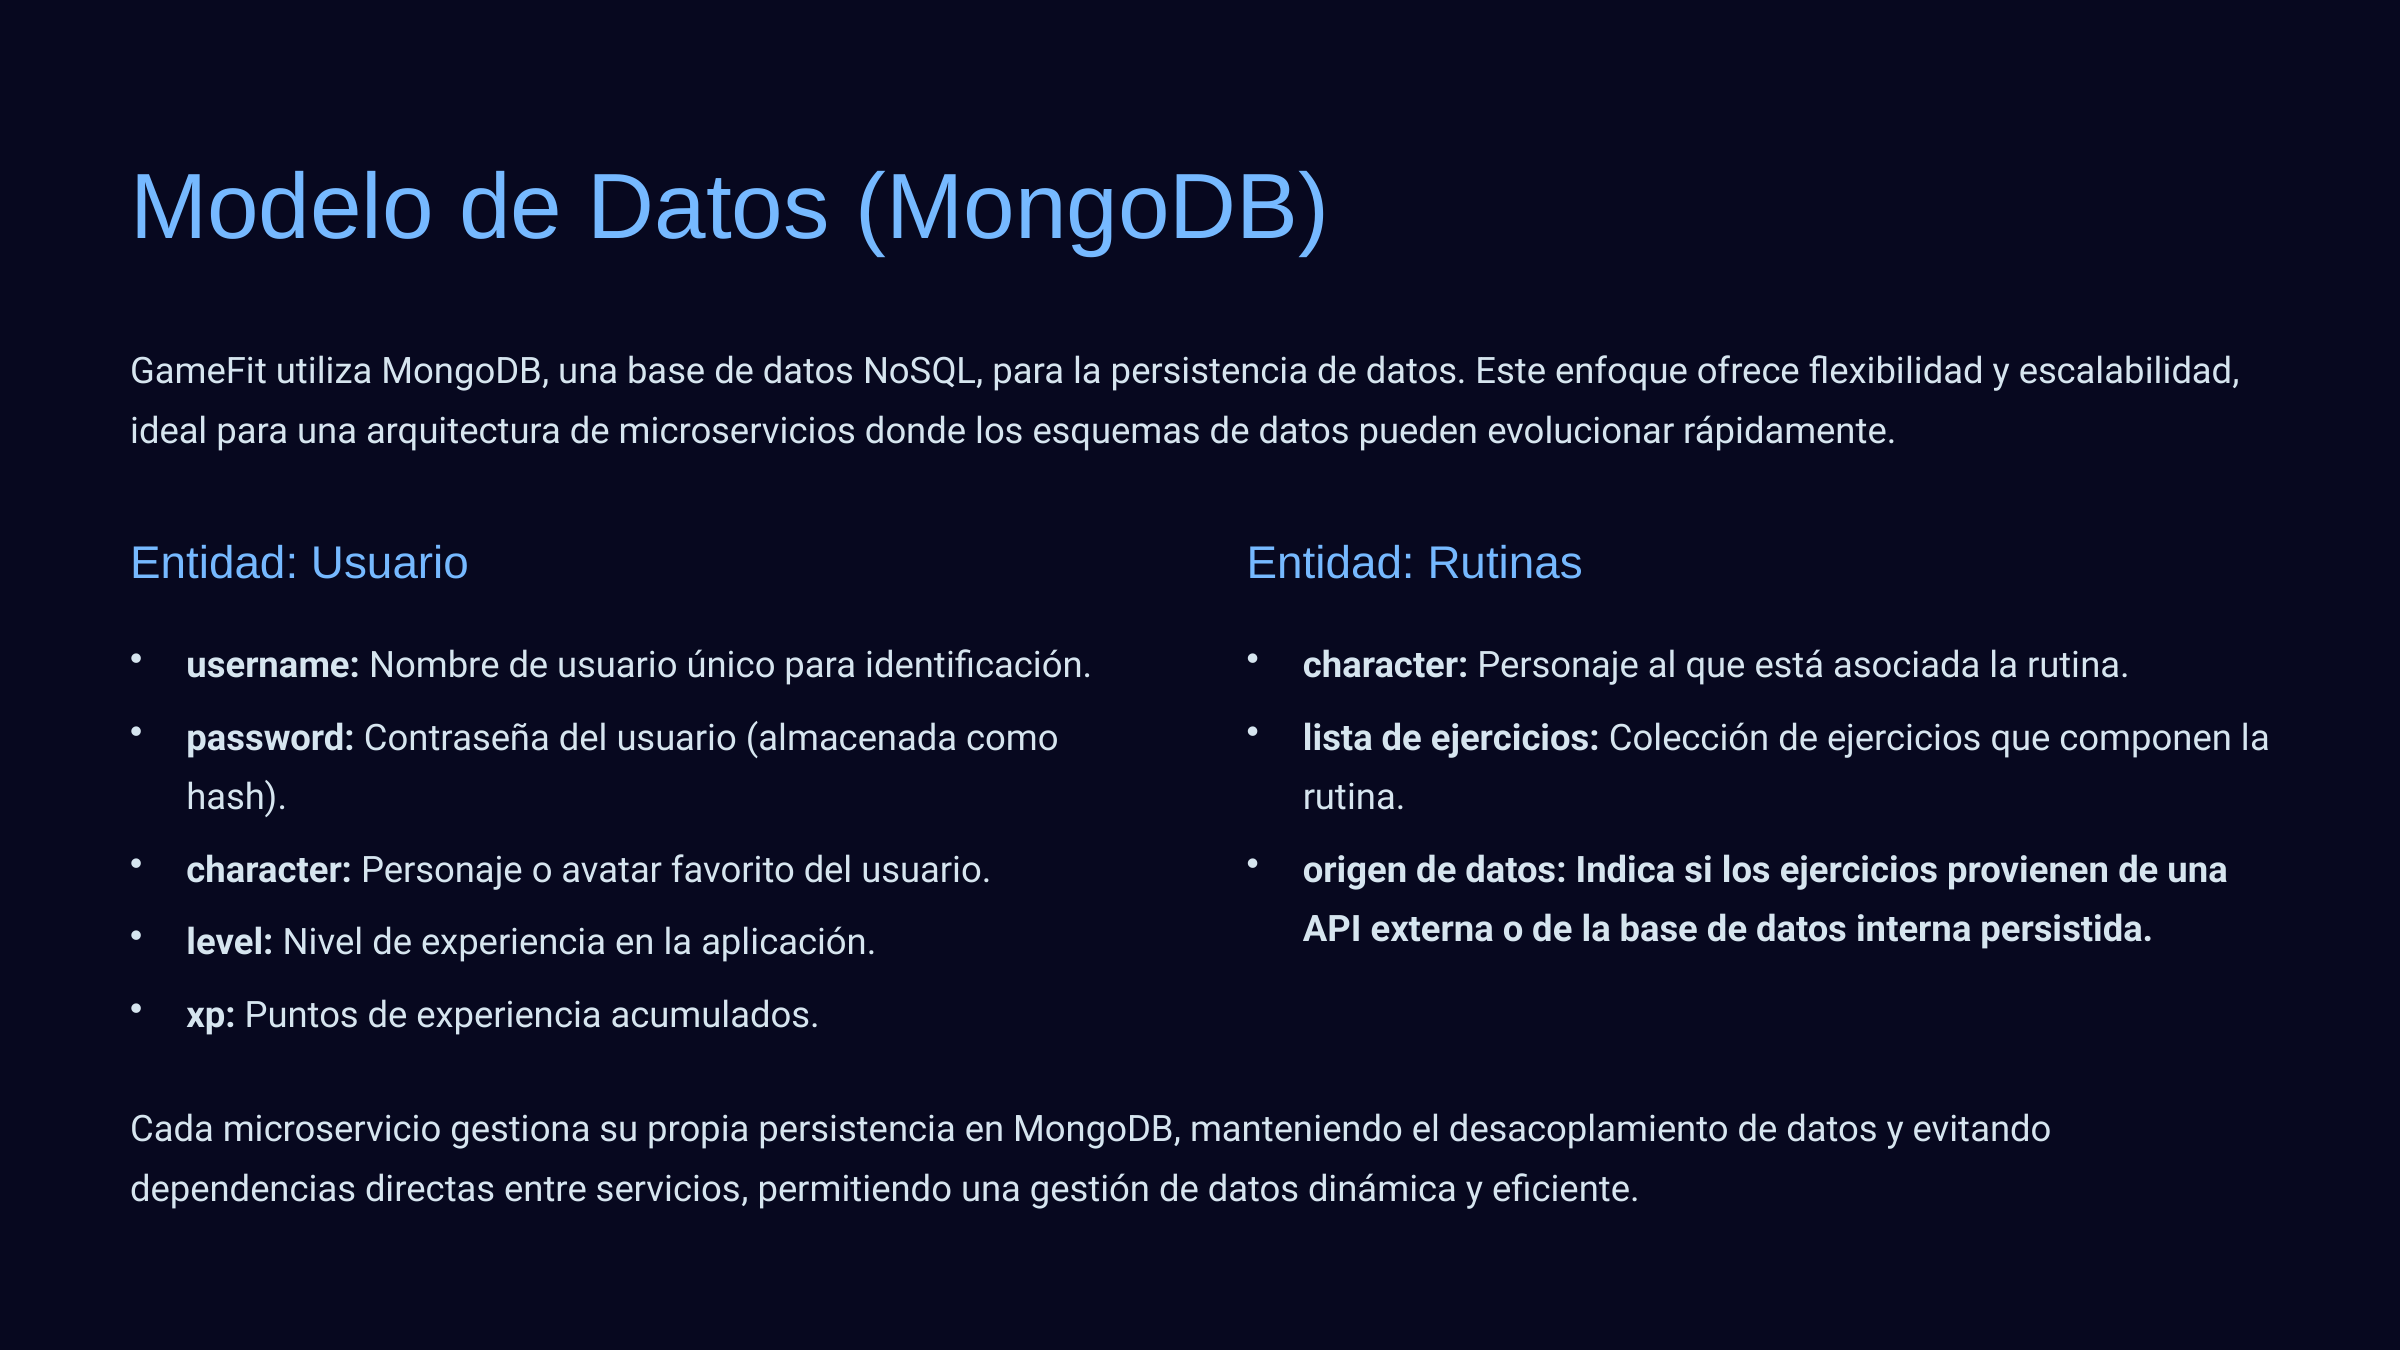

Modelo de Datos (MongoDB)
GameFit utiliza MongoDB, una base de datos NoSQL, para la persistencia de datos. Este enfoque ofrece flexibilidad y escalabilidad, ideal para una arquitectura de microservicios donde los esquemas de datos pueden evolucionar rápidamente.
Entidad: Usuario
Entidad: Rutinas
username: Nombre de usuario único para identificación.
character: Personaje al que está asociada la rutina.
password: Contraseña del usuario (almacenada como hash).
lista de ejercicios: Colección de ejercicios que componen la rutina.
character: Personaje o avatar favorito del usuario.
origen de datos: Indica si los ejercicios provienen de una API externa o de la base de datos interna persistida.
level: Nivel de experiencia en la aplicación.
xp: Puntos de experiencia acumulados.
Cada microservicio gestiona su propia persistencia en MongoDB, manteniendo el desacoplamiento de datos y evitando dependencias directas entre servicios, permitiendo una gestión de datos dinámica y eficiente.